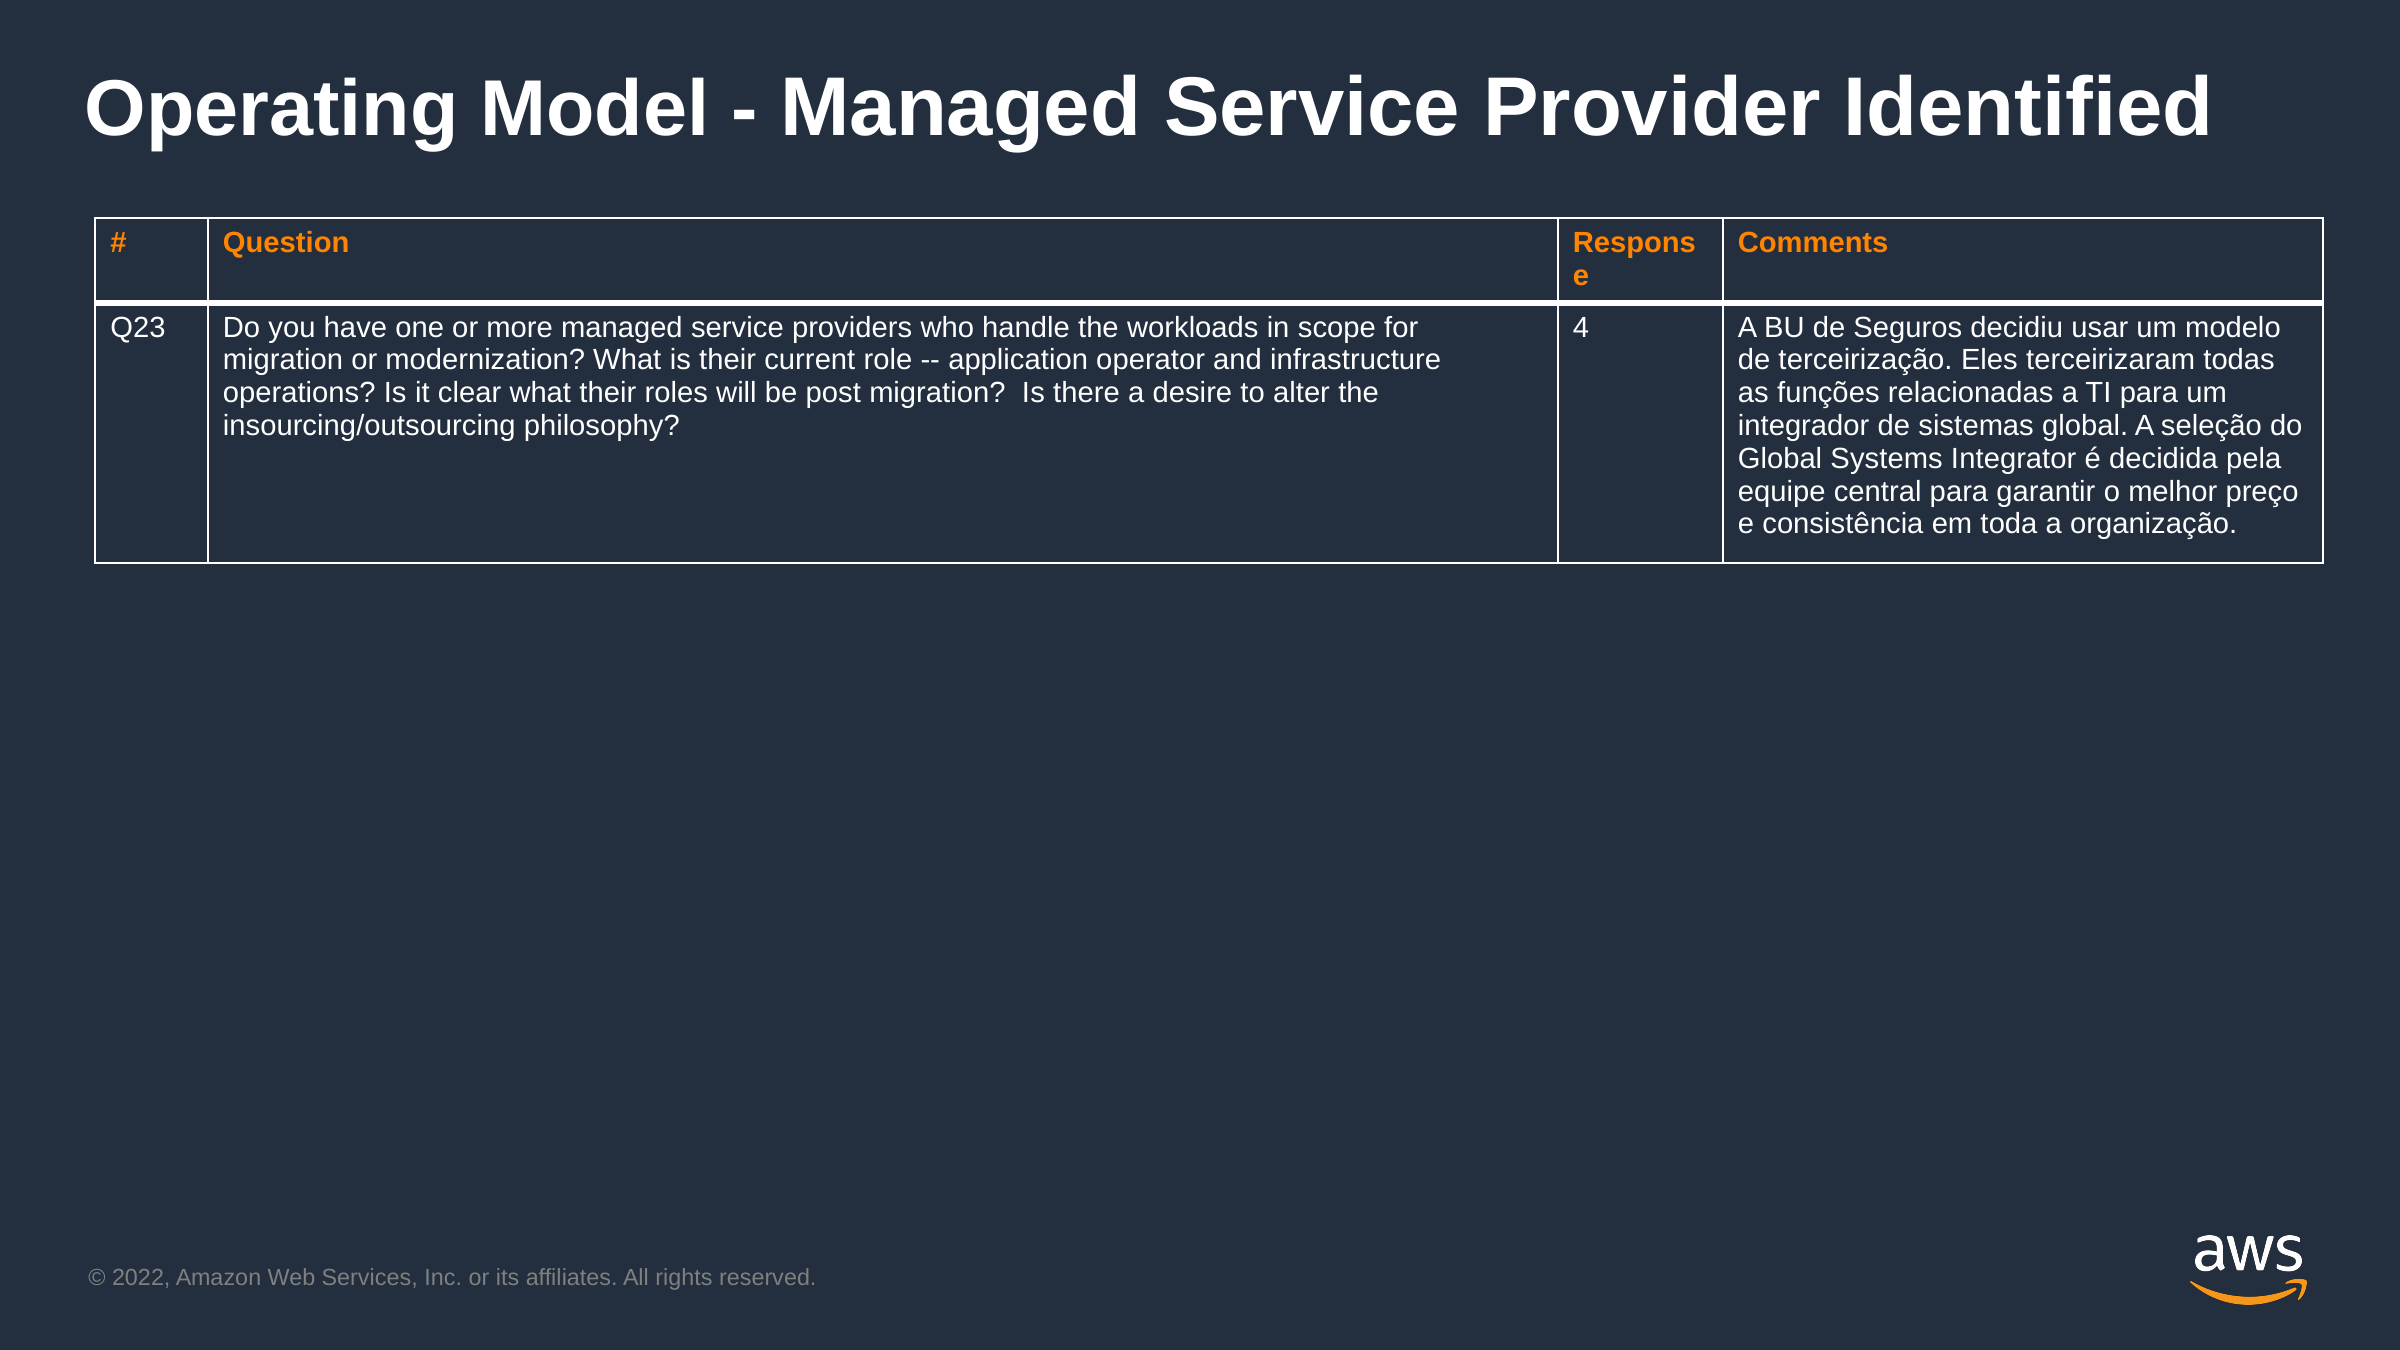

Operating Model - Managed Service Provider Identified
| # | Question | Response | Comments |
| --- | --- | --- | --- |
| Q23 | Do you have one or more managed service providers who handle the workloads in scope for migration or modernization? What is their current role -- application operator and infrastructure operations? Is it clear what their roles will be post migration? Is there a desire to alter the insourcing/outsourcing philosophy? | 4 | A BU de Seguros decidiu usar um modelo de terceirização. Eles terceirizaram todas as funções relacionadas a TI para um integrador de sistemas global. A seleção do Global Systems Integrator é decidida pela equipe central para garantir o melhor preço e consistência em toda a organização. |